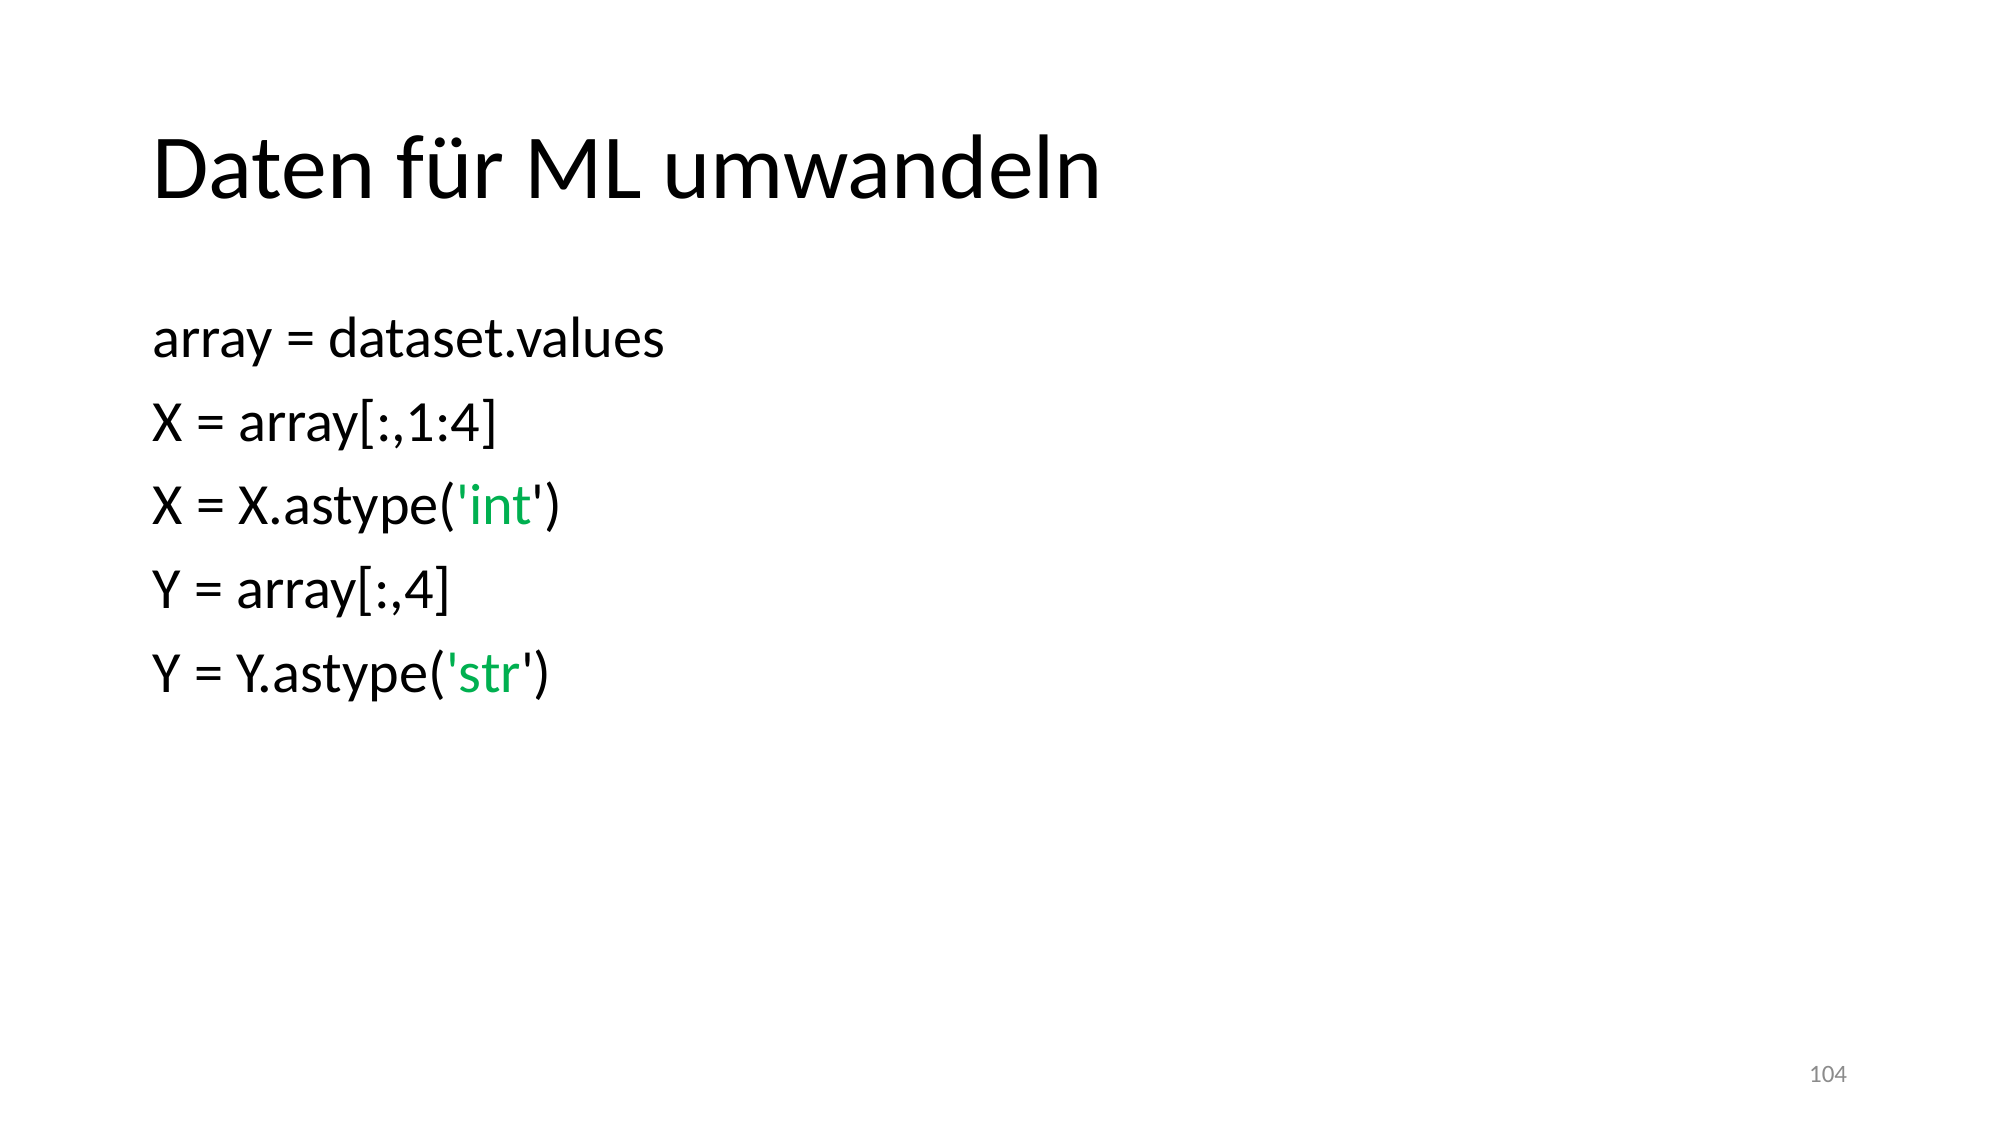

# Daten für ML umwandeln
array = dataset.values
X = array[:,1:4]
X = X.astype('int')
Y = array[:,4]
Y = Y.astype('str')
104